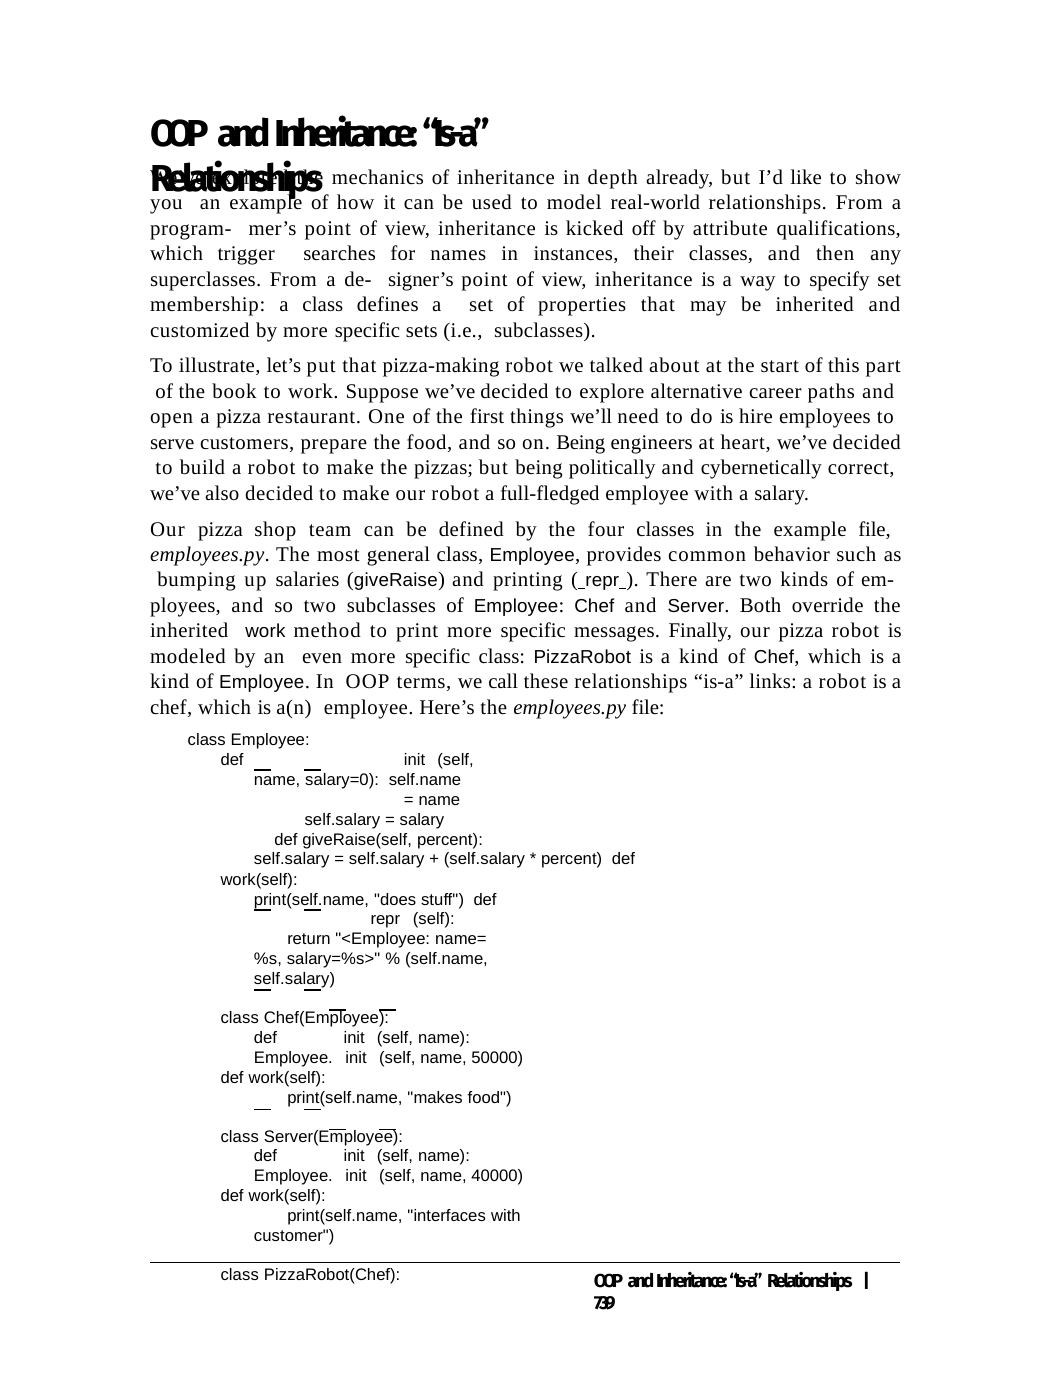

# OOP and Inheritance: “Is-a” Relationships
We’ve explored the mechanics of inheritance in depth already, but I’d like to show you  an example of how it can be used to model real-world relationships. From a program-  mer’s point of view, inheritance is kicked off by attribute qualifications, which trigger  searches for names in instances, their classes, and then any superclasses. From a de-  signer’s point of view, inheritance is a way to specify set membership: a class defines a  set of properties that may be inherited and customized by more specific sets (i.e.,  subclasses).
To illustrate, let’s put that pizza-making robot we talked about at the start of this part  of the book to work. Suppose we’ve decided to explore alternative career paths and  open a pizza restaurant. One of the first things we’ll need to do is hire employees to  serve customers, prepare the food, and so on. Being engineers at heart, we’ve decided  to build a robot to make the pizzas; but being politically and cybernetically correct,  we’ve also decided to make our robot a full-fledged employee with a salary.
Our pizza shop team can be defined by the four classes in the example file,  employees.py. The most general class, Employee, provides common behavior such as  bumping up salaries (giveRaise) and printing ( repr ). There are two kinds of em-  ployees, and so two subclasses of Employee: Chef and Server. Both override the inherited  work method to print more specific messages. Finally, our pizza robot is modeled by an  even more specific class: PizzaRobot is a kind of Chef, which is a kind of Employee. In  OOP terms, we call these relationships “is-a” links: a robot is a chef, which is a(n)  employee. Here’s the employees.py file:
class Employee:
def		init (self, name, salary=0):  self.name	= name
self.salary = salary
def giveRaise(self, percent):
self.salary = self.salary + (self.salary * percent)  def work(self):
print(self.name, "does stuff")  def	repr (self):
return "<Employee: name=%s, salary=%s>" % (self.name, self.salary)

class Chef(Employee):
def	init (self, name):
Employee. init (self, name, 50000)  def work(self):
print(self.name, "makes food")

class Server(Employee):
def	init (self, name):
Employee. init (self, name, 40000)  def work(self):
print(self.name, "interfaces with customer")

class PizzaRobot(Chef):

OOP and Inheritance: “Is-a” Relationships  | 739